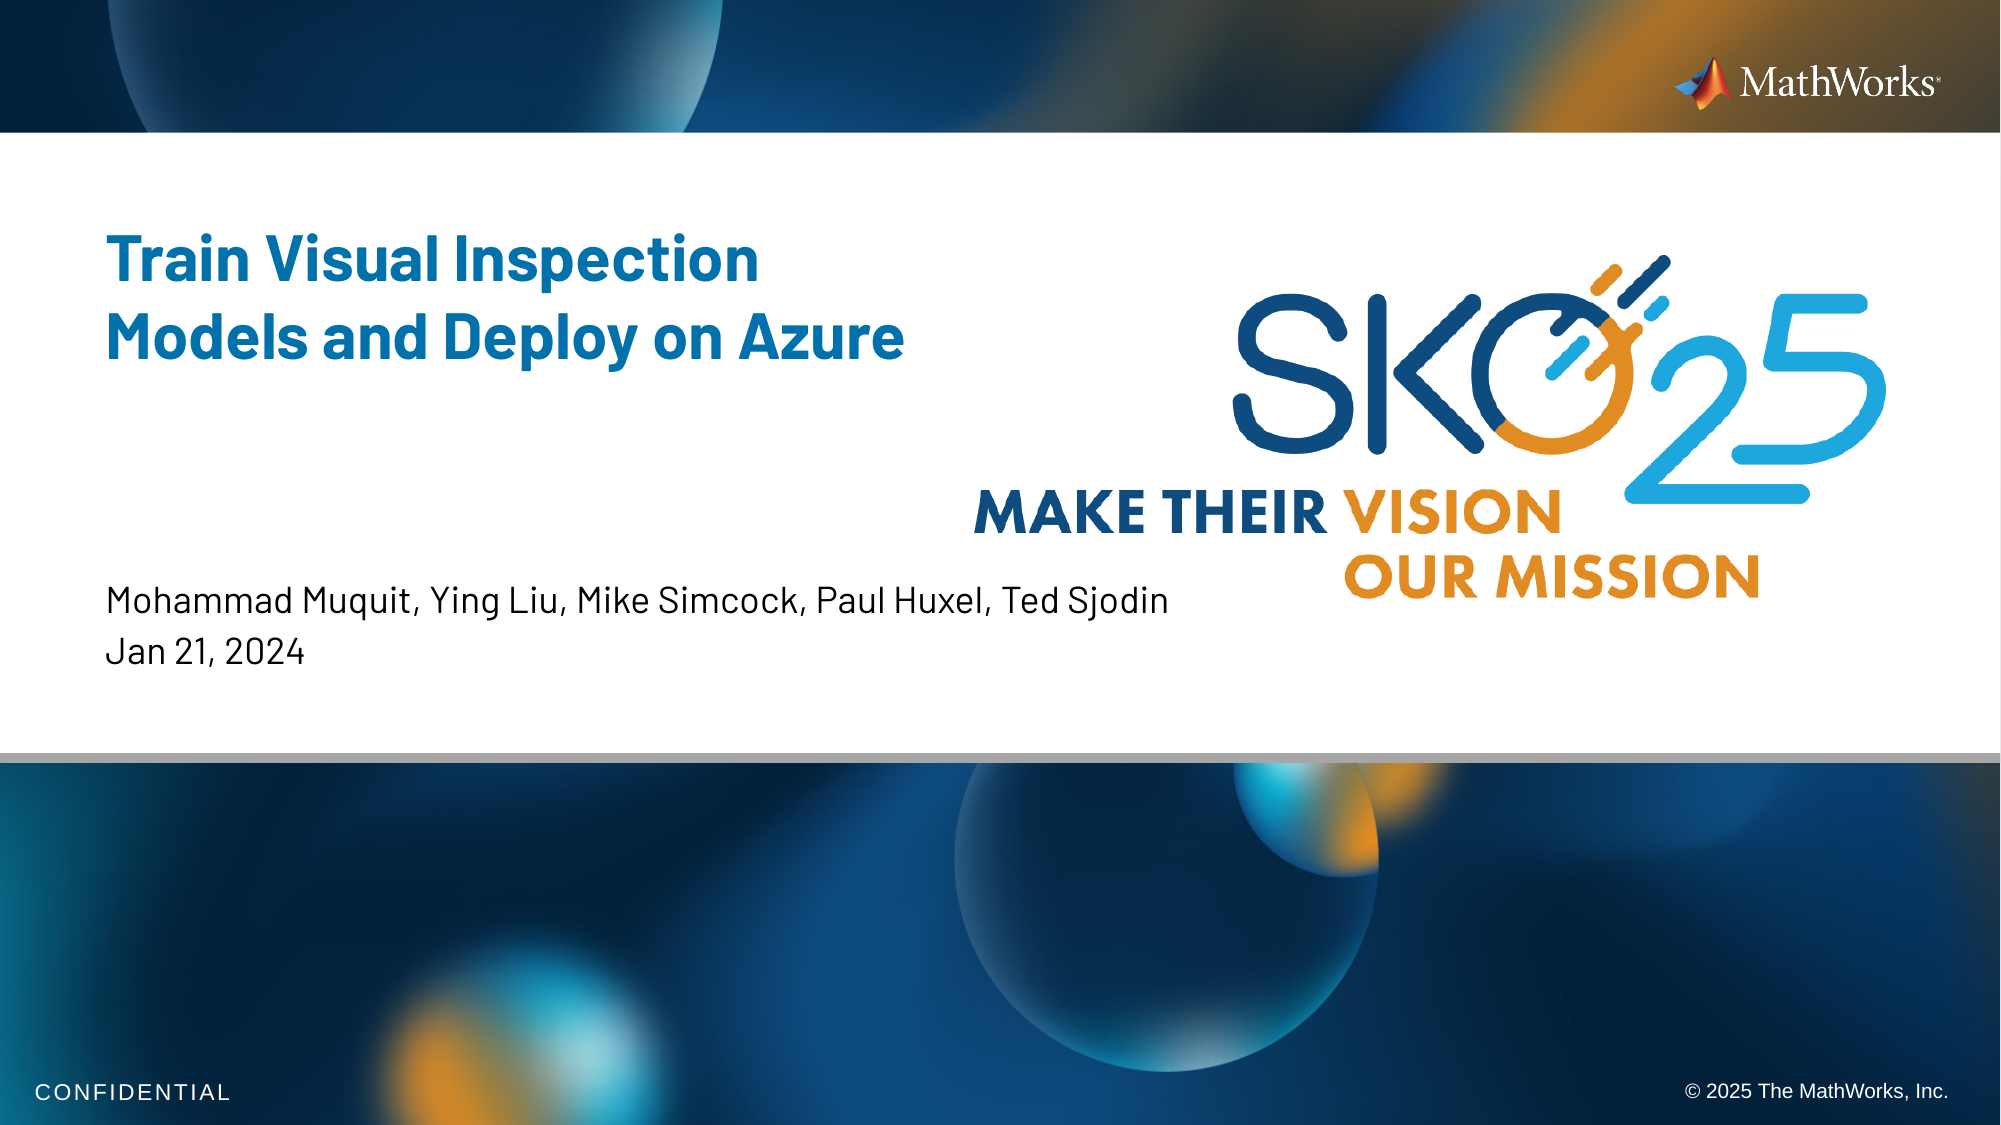

# Train Visual Inspection Models and Deploy on Azure
Mohammad Muquit, Ying Liu, Mike Simcock, Paul Huxel, Ted Sjodin
Jan 21, 2024